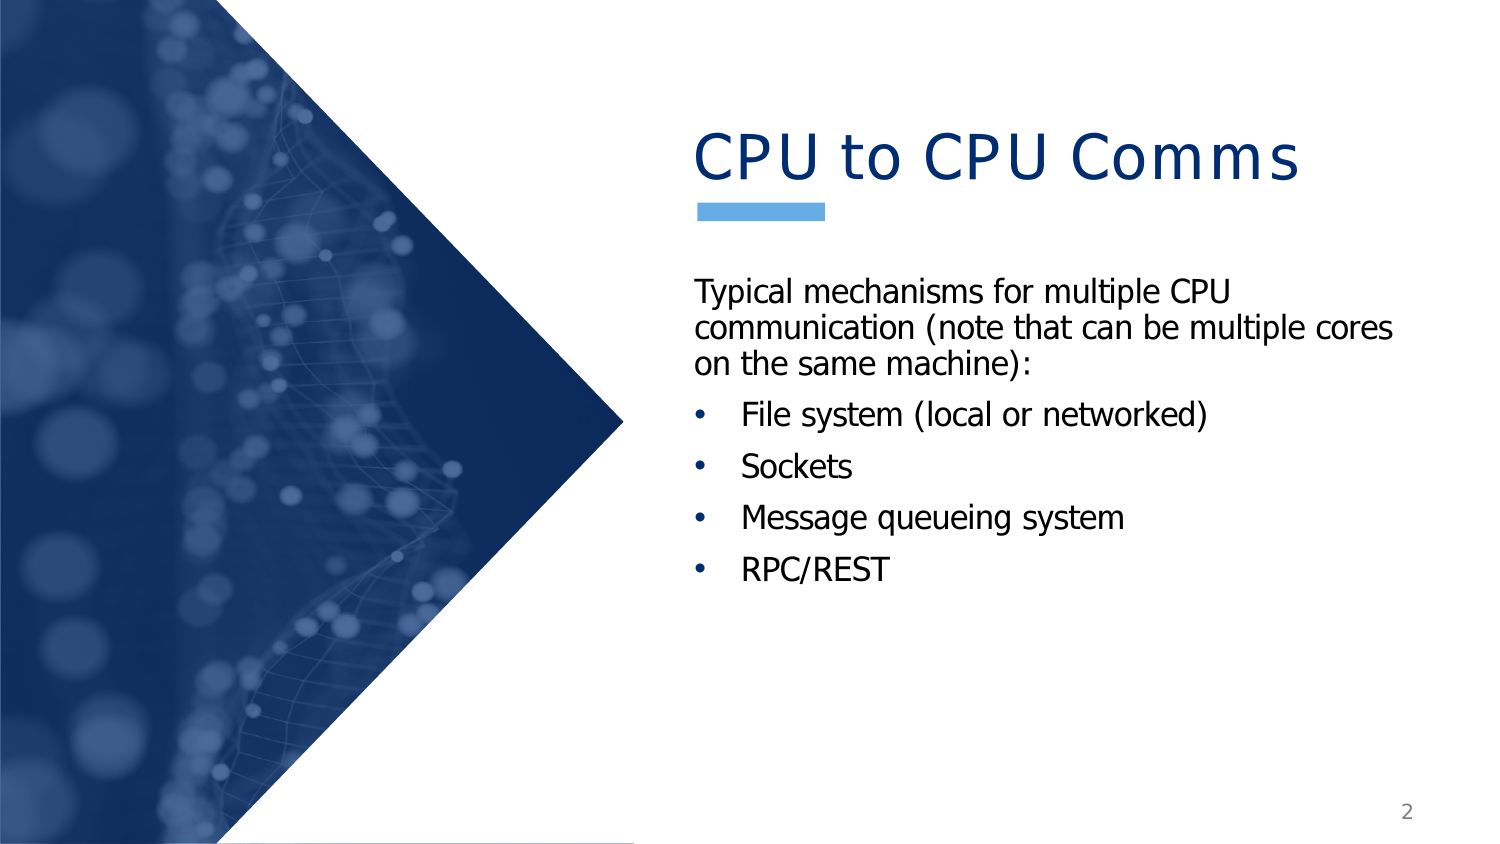

# CPU to CPU Comms
Typical mechanisms for multiple CPU communication (note that can be multiple cores on the same machine):
File system (local or networked)
Sockets
Message queueing system
RPC/REST